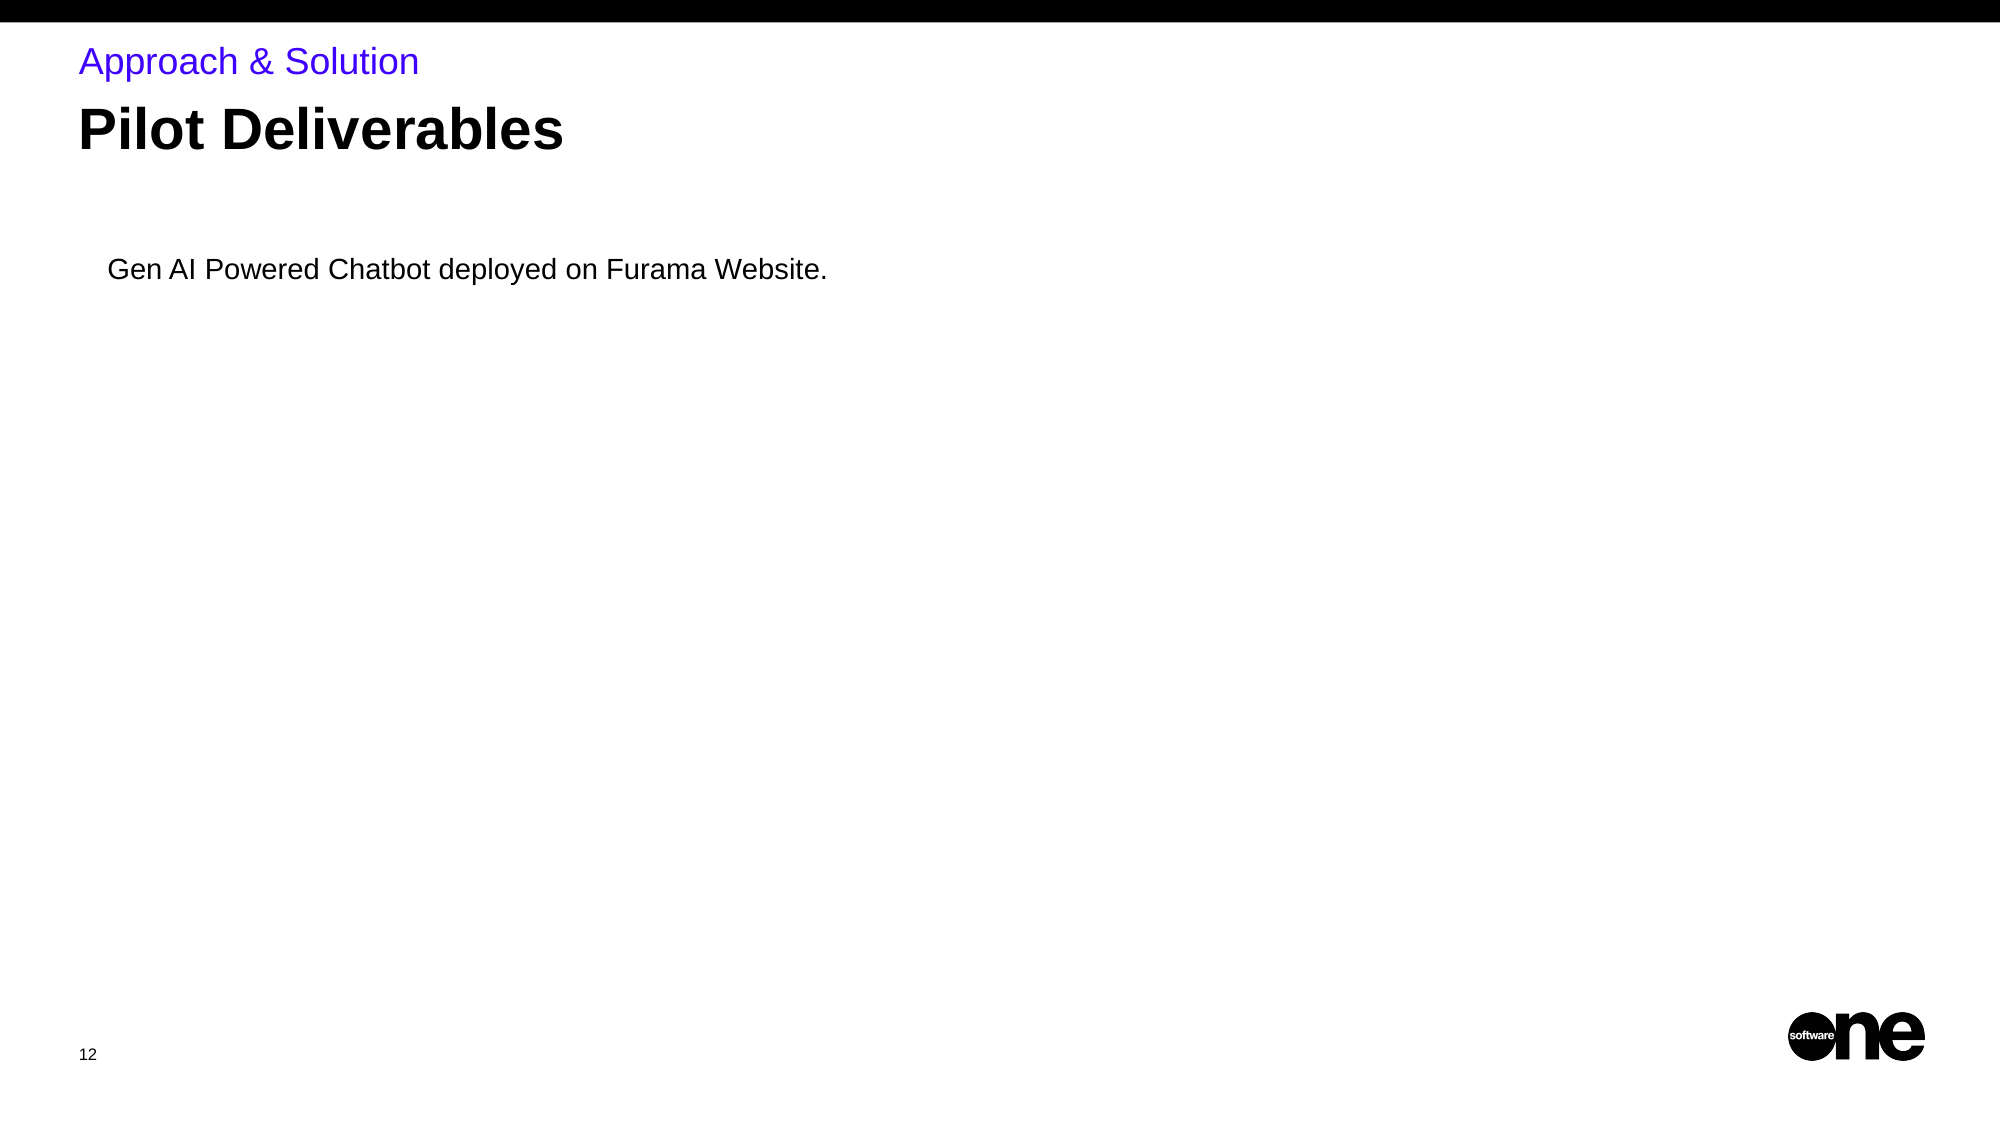

Approach & Solution
# Pilot Deliverables
Gen AI Powered Chatbot deployed on Furama Website.
12